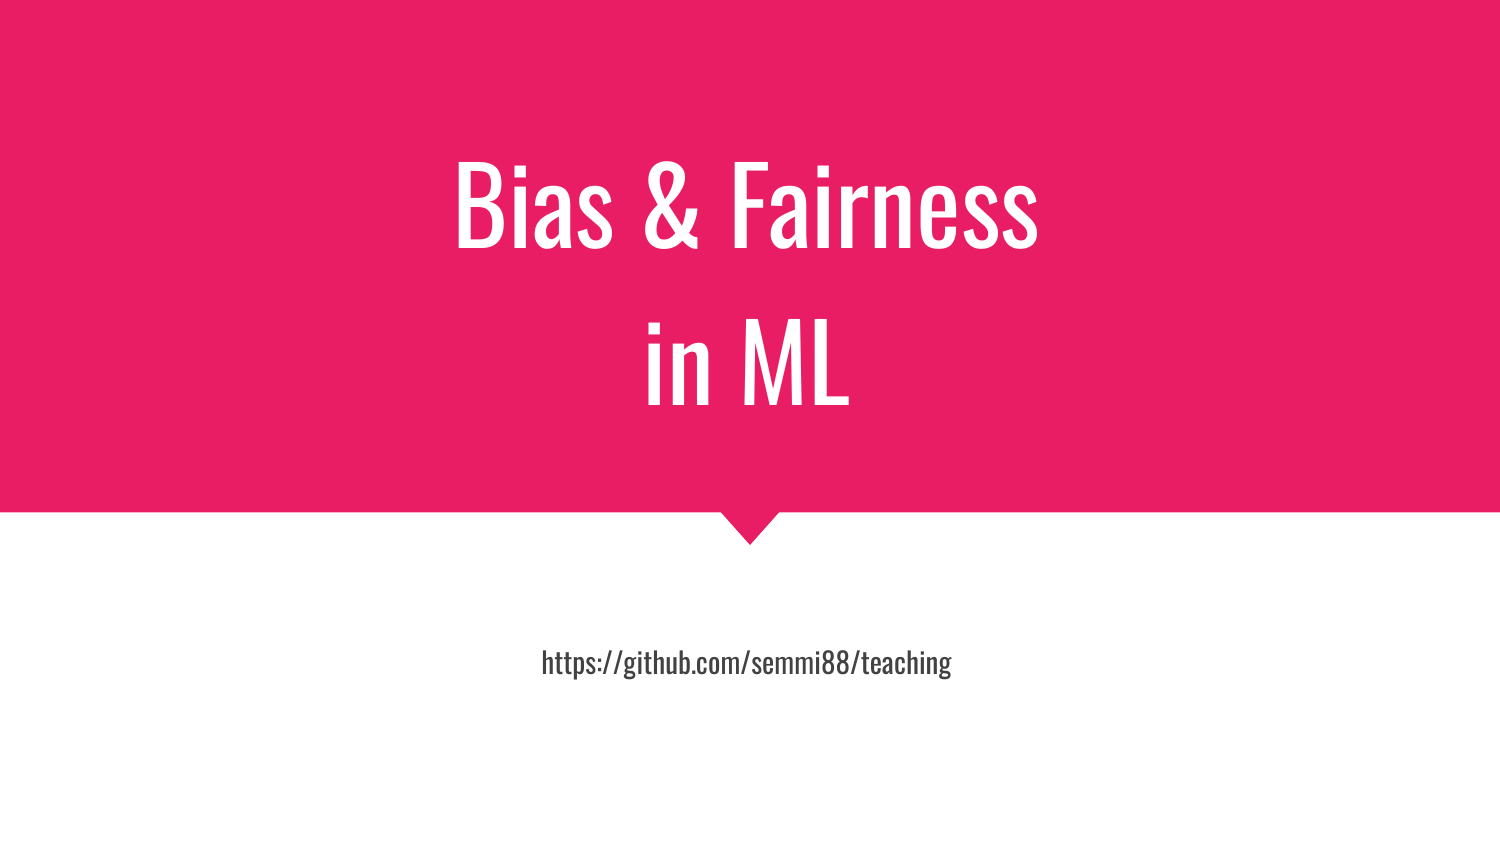

# Bias & Fairness
in ML
https://github.com/semmi88/teaching